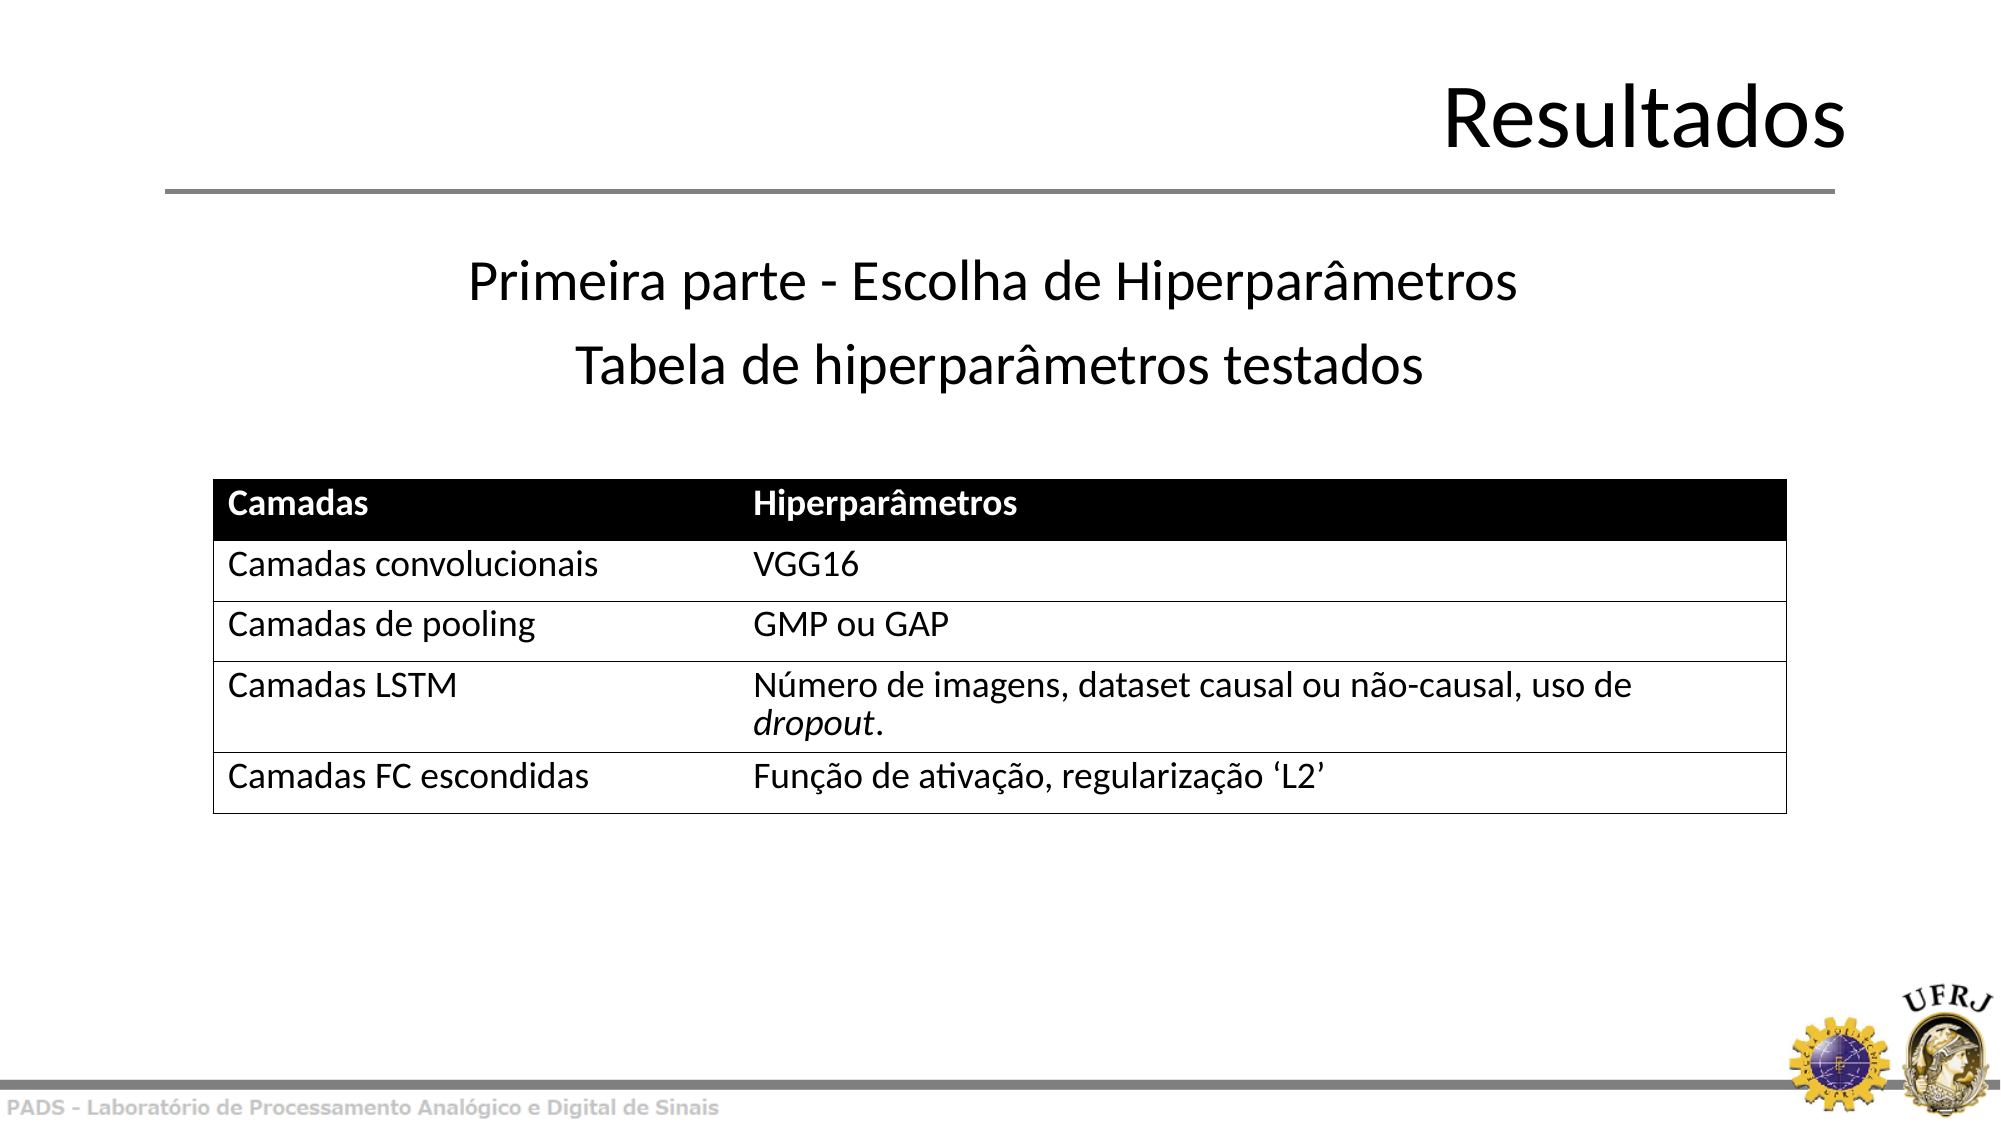

# Resultados
Primeira parte - Escolha de Hiperparâmetros
Tabela de hiperparâmetros testados

| Camadas | Hiperparâmetros |
| --- | --- |
| Camadas convolucionais | VGG16 |
| Camadas de pooling | GMP ou GAP |
| Camadas LSTM | Número de imagens, dataset causal ou não-causal, uso de dropout. |
| Camadas FC escondidas | Função de ativação, regularização ‘L2’ |